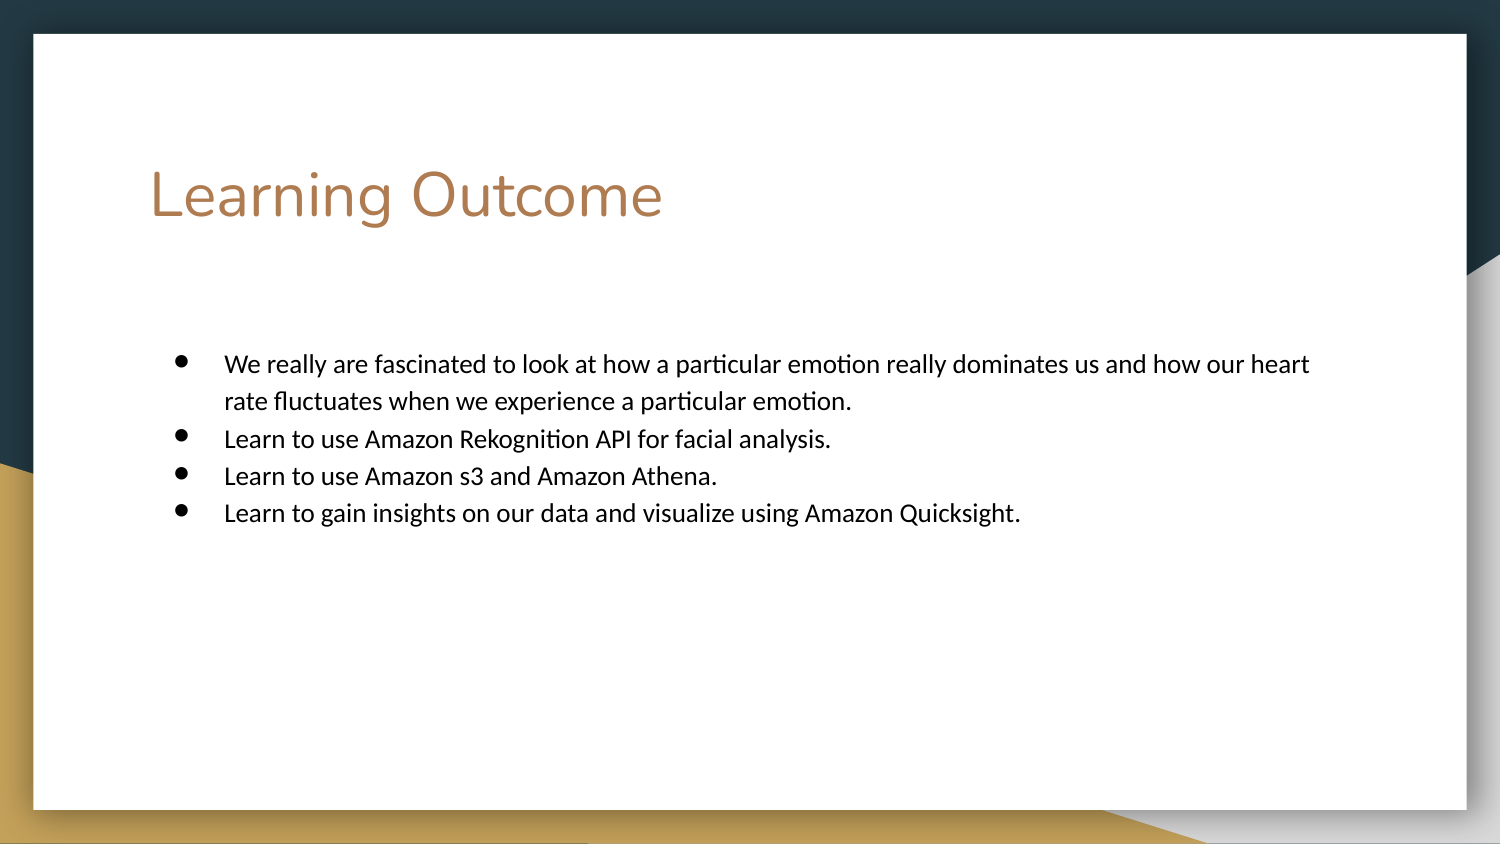

# Learning Outcome
We really are fascinated to look at how a particular emotion really dominates us and how our heart rate fluctuates when we experience a particular emotion.
Learn to use Amazon Rekognition API for facial analysis.
Learn to use Amazon s3 and Amazon Athena.
Learn to gain insights on our data and visualize using Amazon Quicksight.